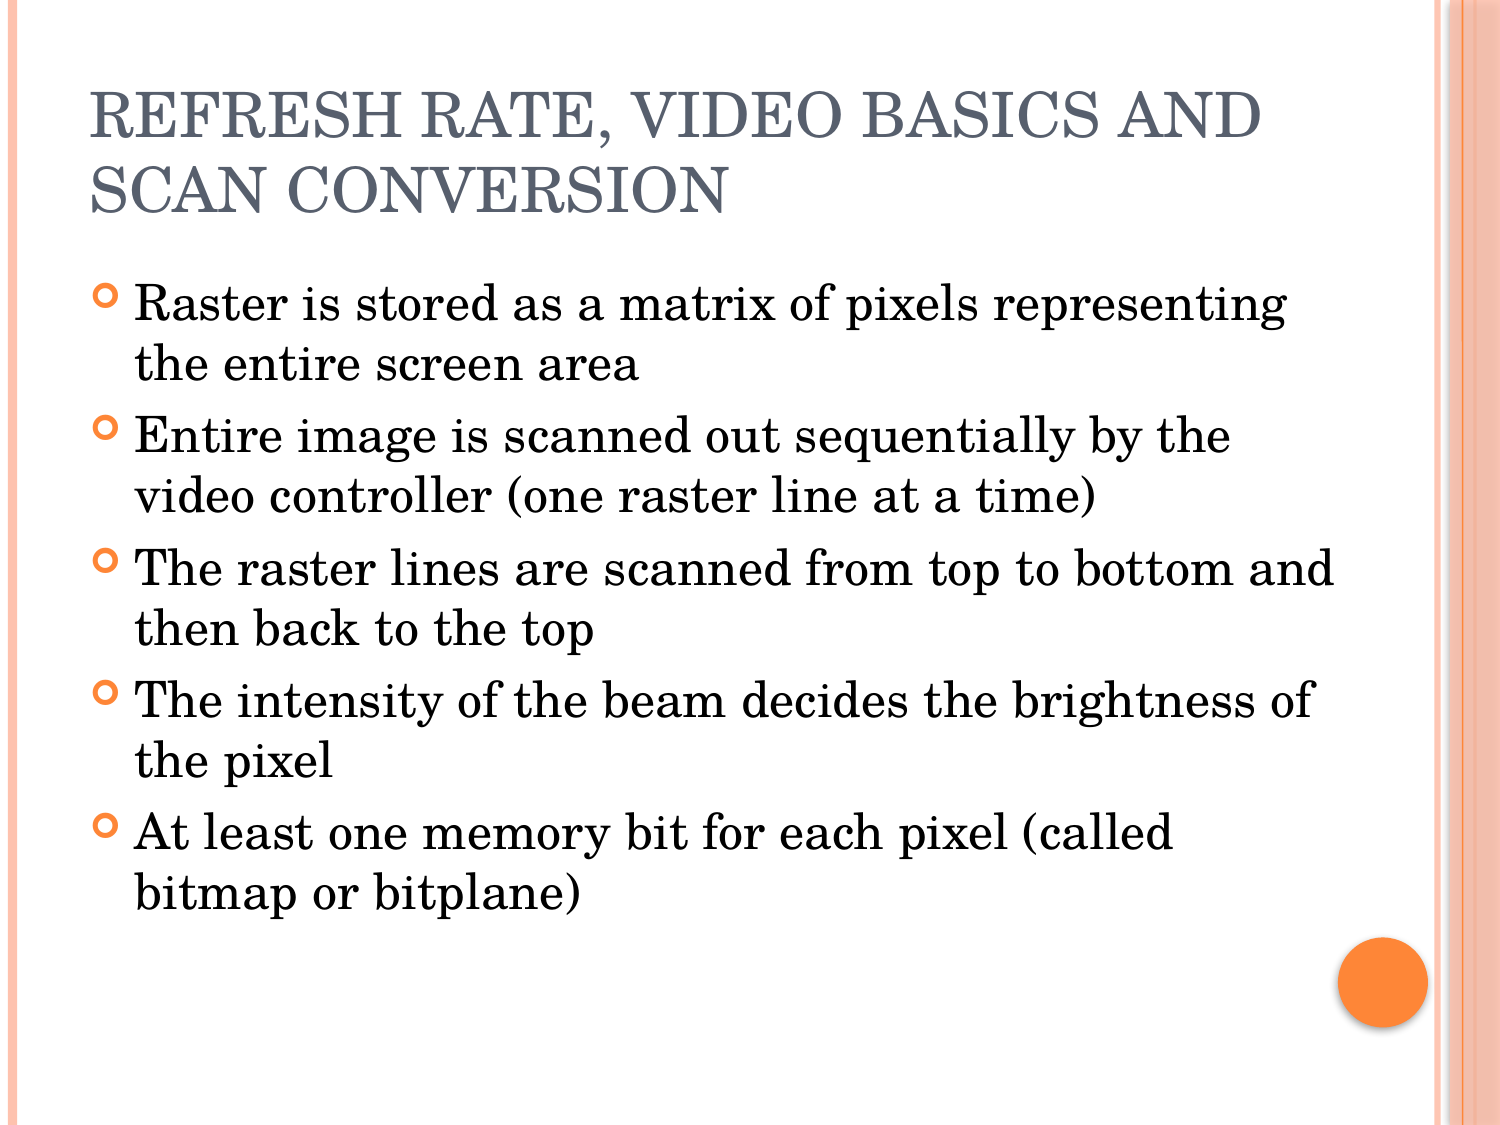

# Refresh rate, Video basics and Scan Conversion
Raster is stored as a matrix of pixels representing the entire screen area
Entire image is scanned out sequentially by the video controller (one raster line at a time)
The raster lines are scanned from top to bottom and then back to the top
The intensity of the beam decides the brightness of the pixel
At least one memory bit for each pixel (called bitmap or bitplane)